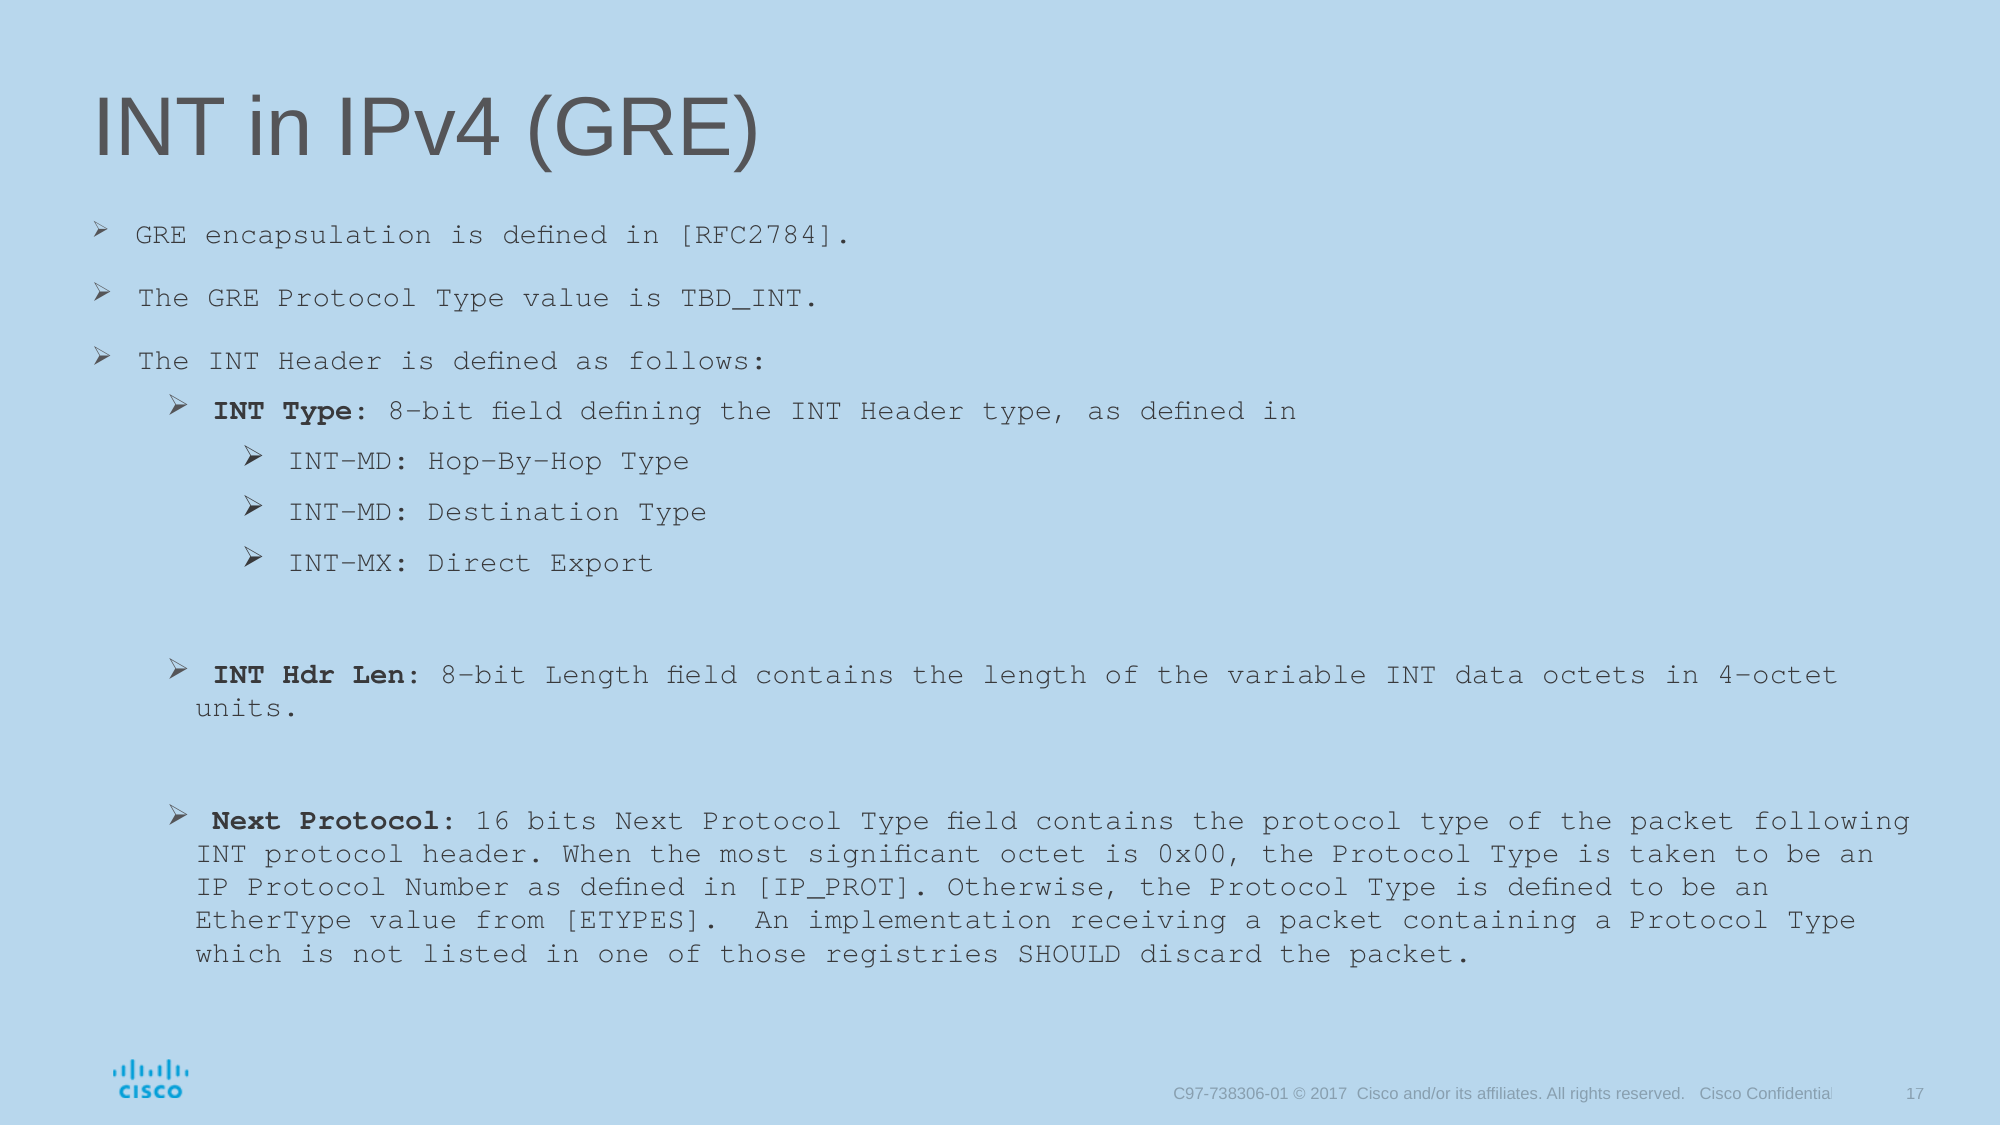

# INT in IPv4 (GRE)
 GRE encapsulation is defined in [RFC2784].
 The GRE Protocol Type value is TBD_INT.
 The INT Header is defined as follows:
 INT Type: 8-bit field defining the INT Header type, as defined in
 INT-MD: Hop-By-Hop Type
 INT-MD: Destination Type
 INT-MX: Direct Export

 INT Hdr Len: 8-bit Length field contains the length of the variable INT data octets in 4-octet units.

 Next Protocol: 16 bits Next Protocol Type field contains the protocol type of the packet following INT protocol header. When the most significant octet is 0x00, the Protocol Type is taken to be an IP Protocol Number as defined in [IP_PROT]. Otherwise, the Protocol Type is defined to be an EtherType value from [ETYPES].  An implementation receiving a packet containing a Protocol Type which is not listed in one of those registries SHOULD discard the packet.